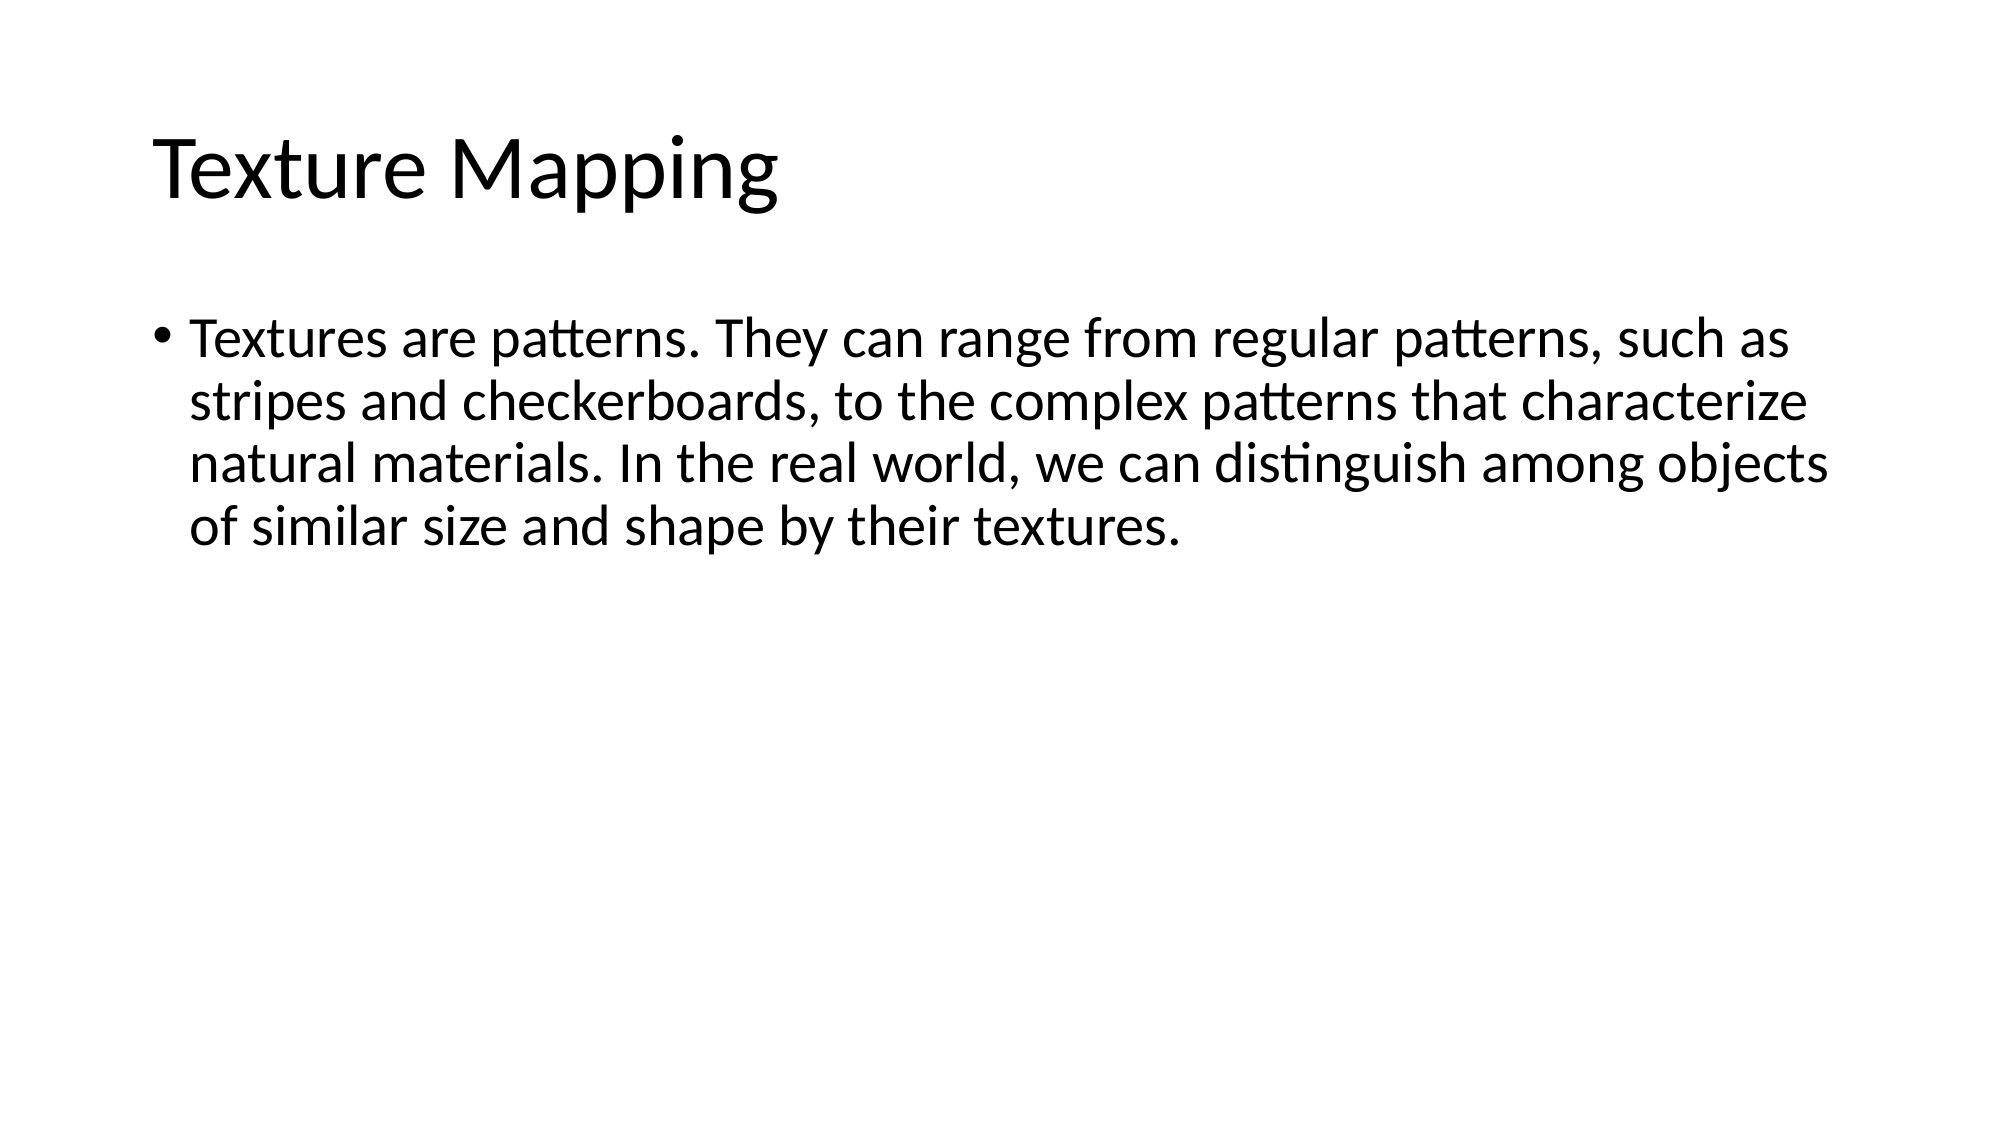

# Texture Mapping
Textures are patterns. They can range from regular patterns, such as stripes and checkerboards, to the complex patterns that characterize natural materials. In the real world, we can distinguish among objects of similar size and shape by their textures.